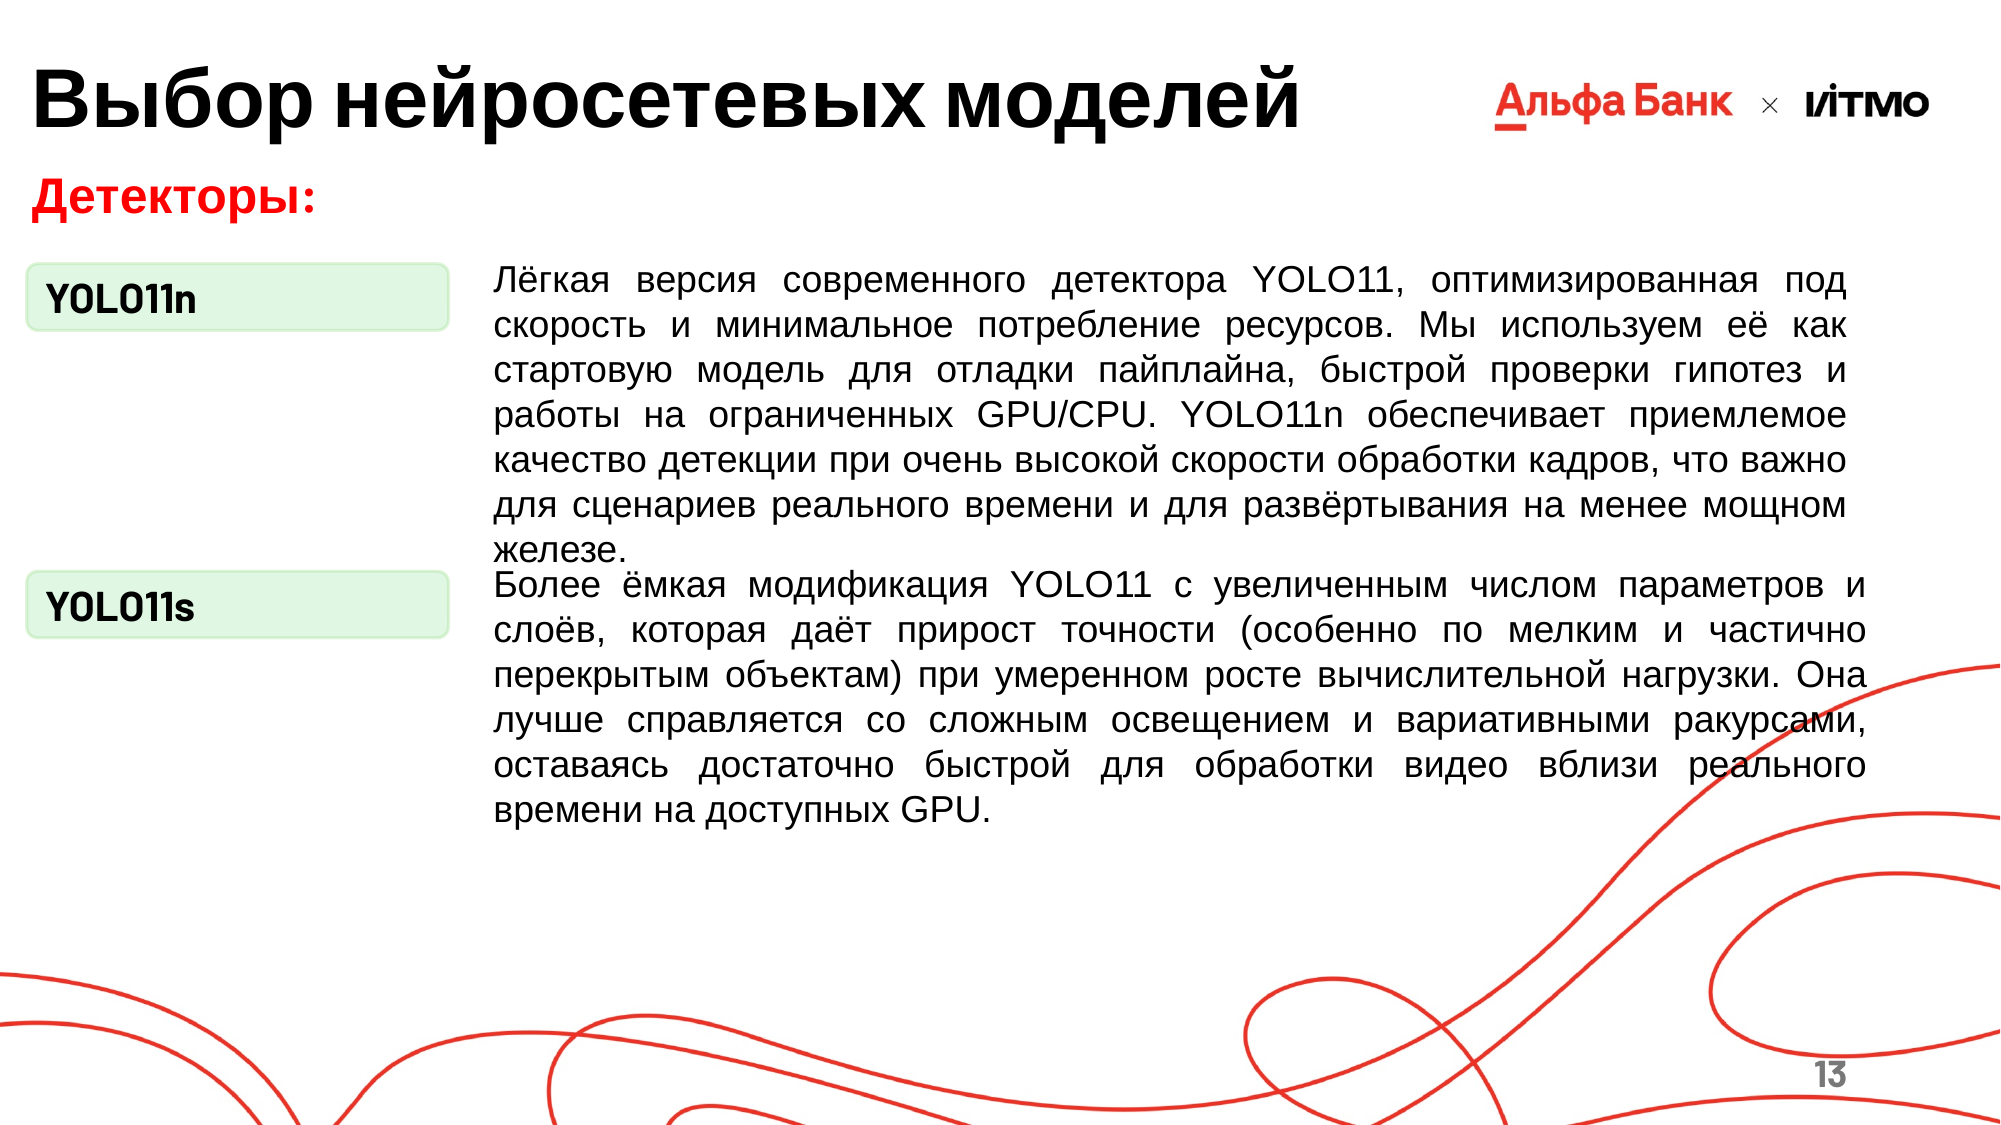

Выбор нейросетевых моделей
Детекторы:
Лёгкая версия современного детектора YOLO11, оптимизированная под скорость и минимальное потребление ресурсов. Мы используем её как стартовую модель для отладки пайплайна, быстрой проверки гипотез и работы на ограниченных GPU/CPU. YOLO11n обеспечивает приемлемое качество детекции при очень высокой скорости обработки кадров, что важно для сценариев реального времени и для развёртывания на менее мощном железе.
YOLO11n
Более ёмкая модификация YOLO11 с увеличенным числом параметров и слоёв, которая даёт прирост точности (особенно по мелким и частично перекрытым объектам) при умеренном росте вычислительной нагрузки. Она лучше справляется со сложным освещением и вариативными ракурсами, оставаясь достаточно быстрой для обработки видео вблизи реального времени на доступных GPU.
YOLO11s
13